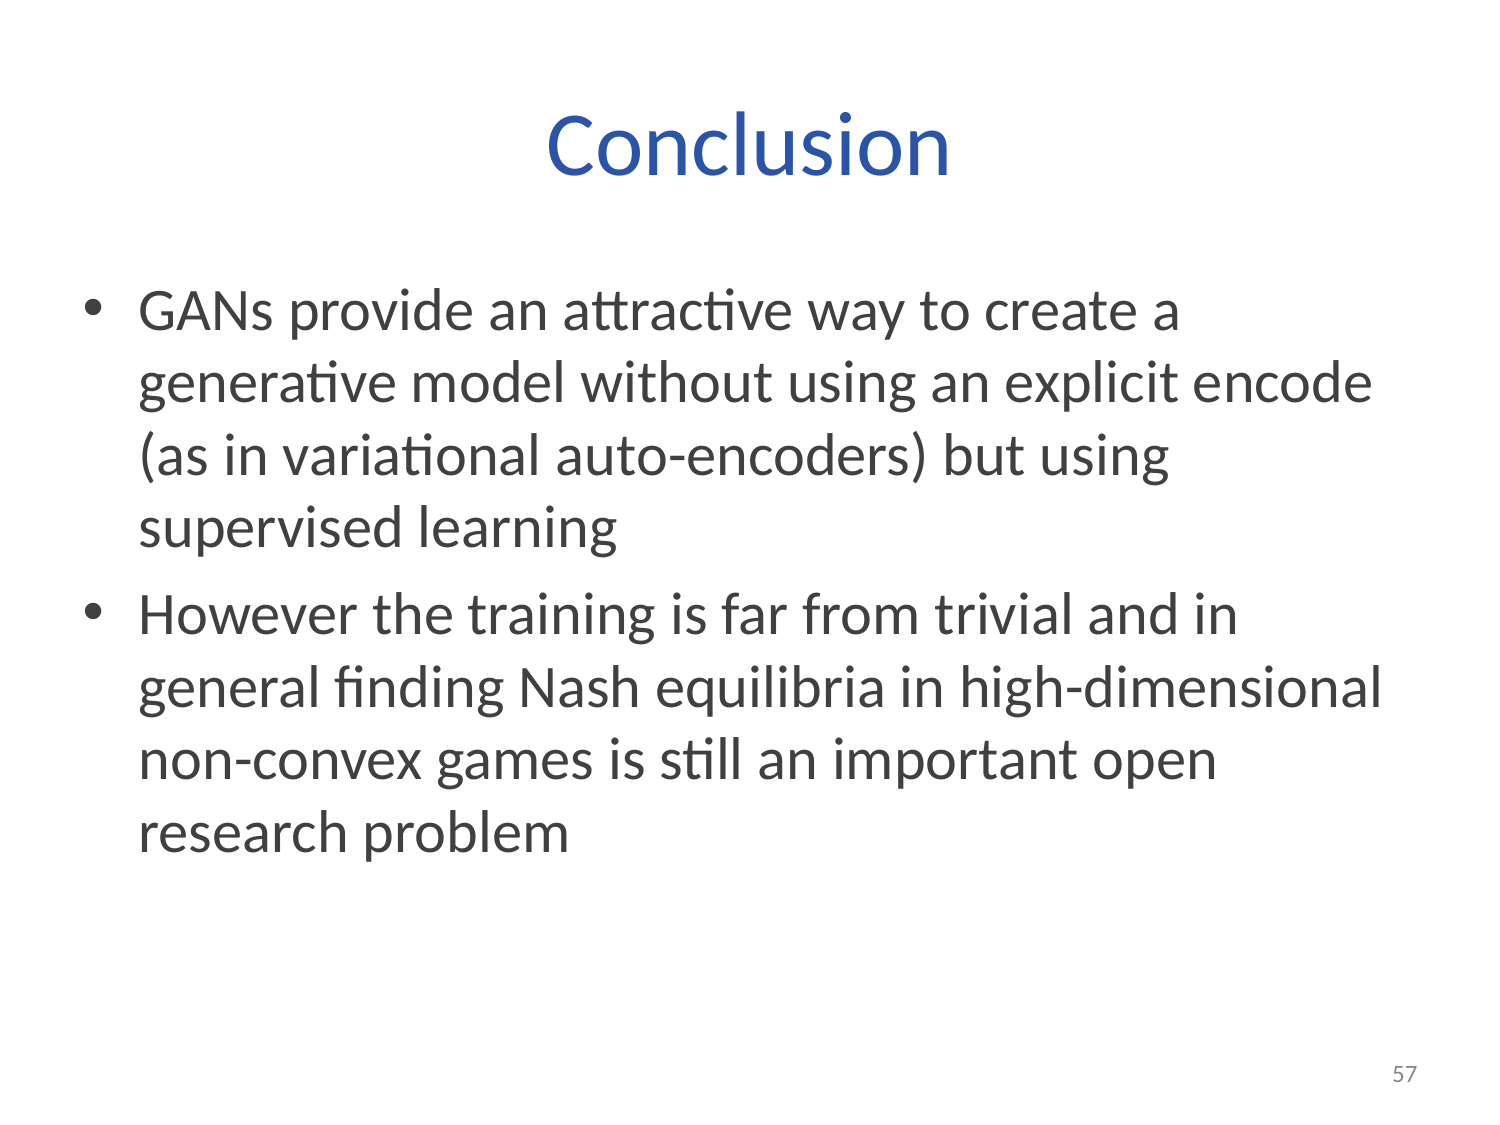

# Conclusion
GANs provide an attractive way to create a generative model without using an explicit encode (as in variational auto-encoders) but using supervised learning
However the training is far from trivial and in general finding Nash equilibria in high-dimensional non-convex games is still an important open research problem
57